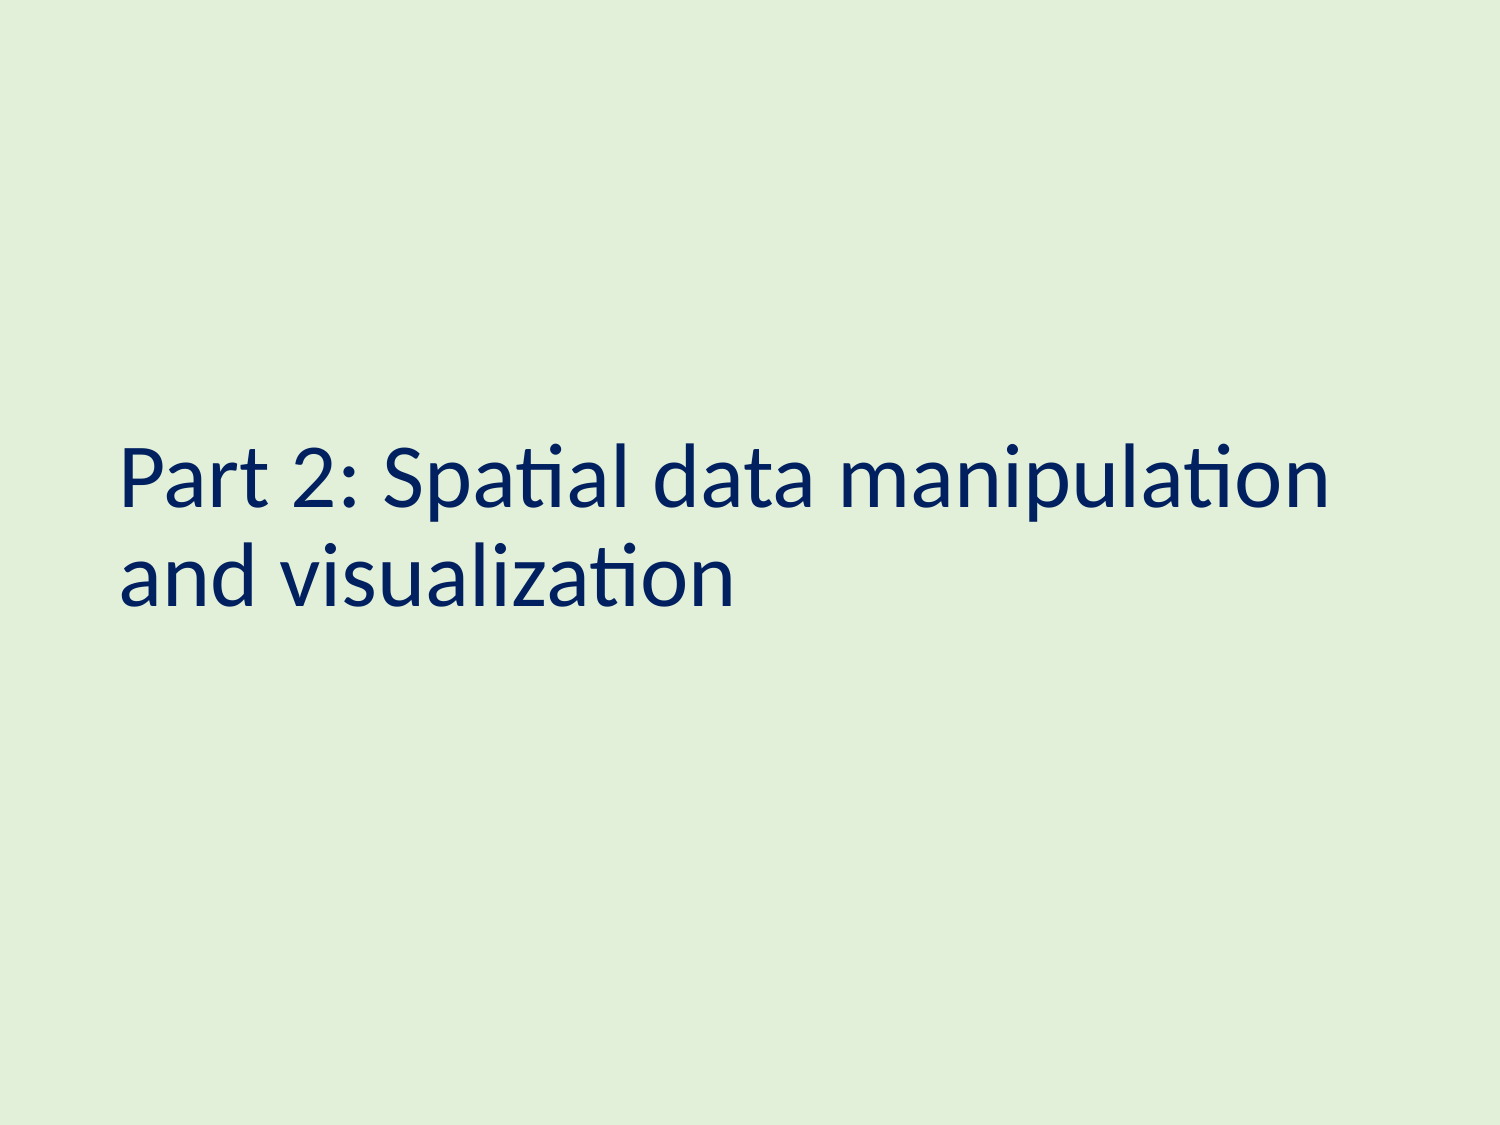

# Part 2: Spatial data manipulation and visualization